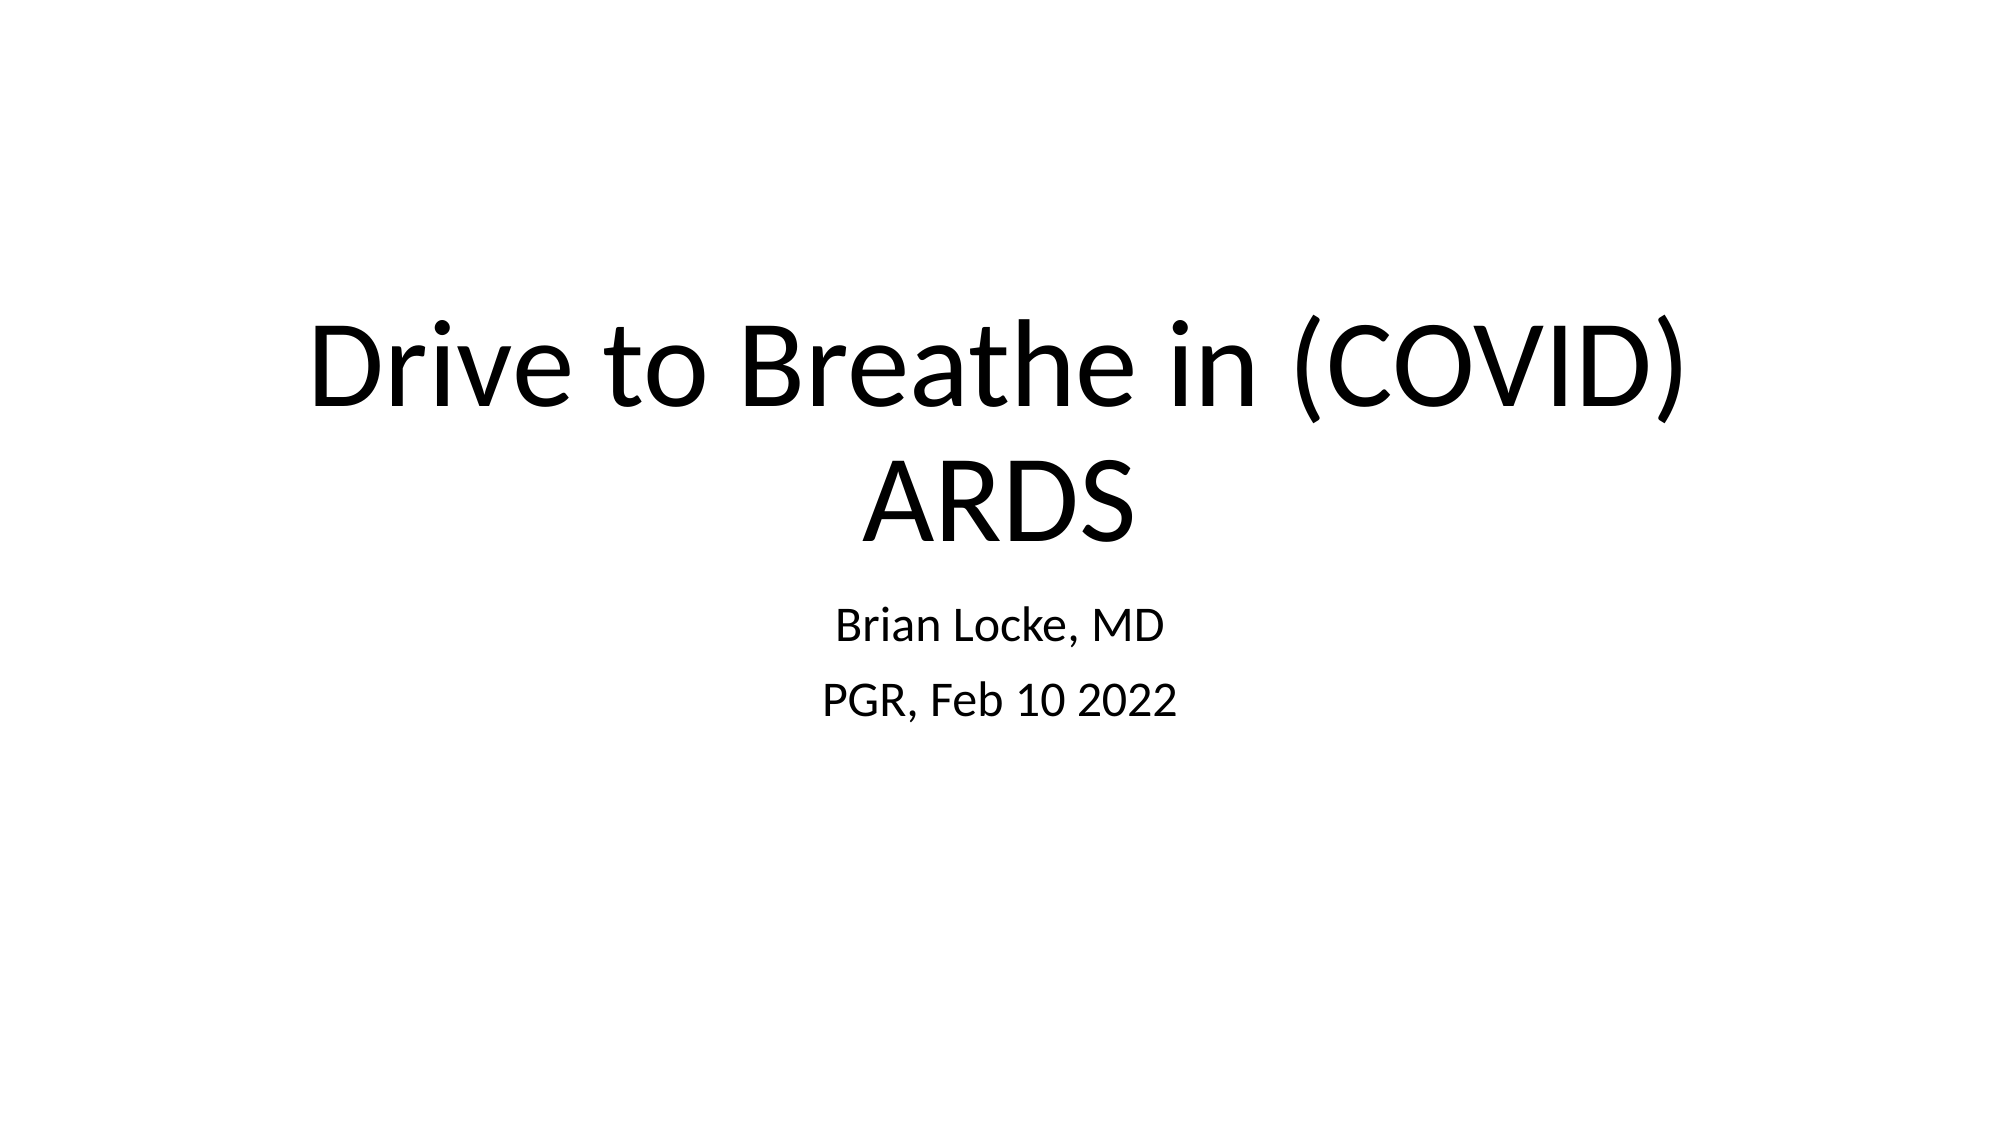

# Drive to Breathe in (COVID) ARDS
Brian Locke, MD
PGR, Feb 10 2022